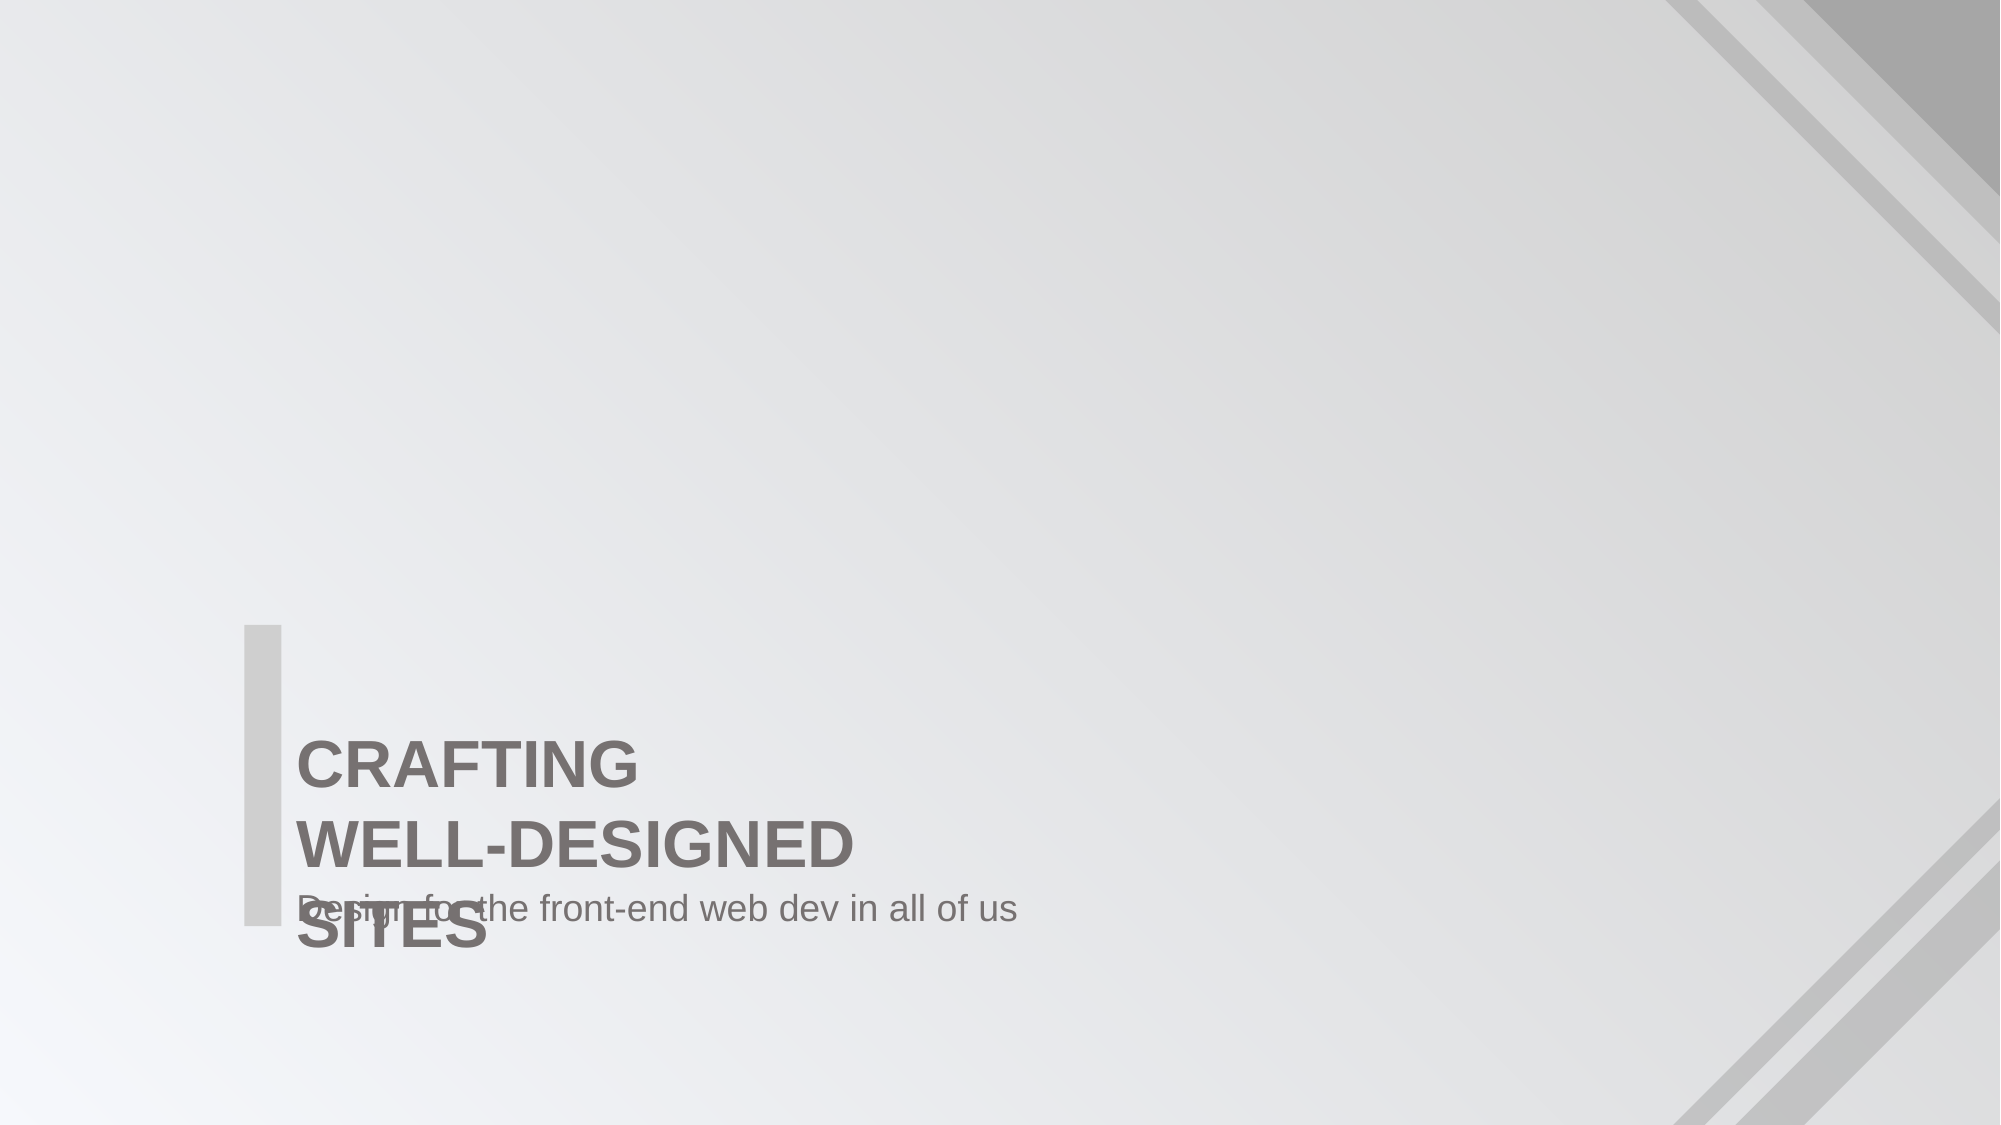

CRAFTING
WELL-DESIGNED SITES
Design for the front-end web dev in all of us